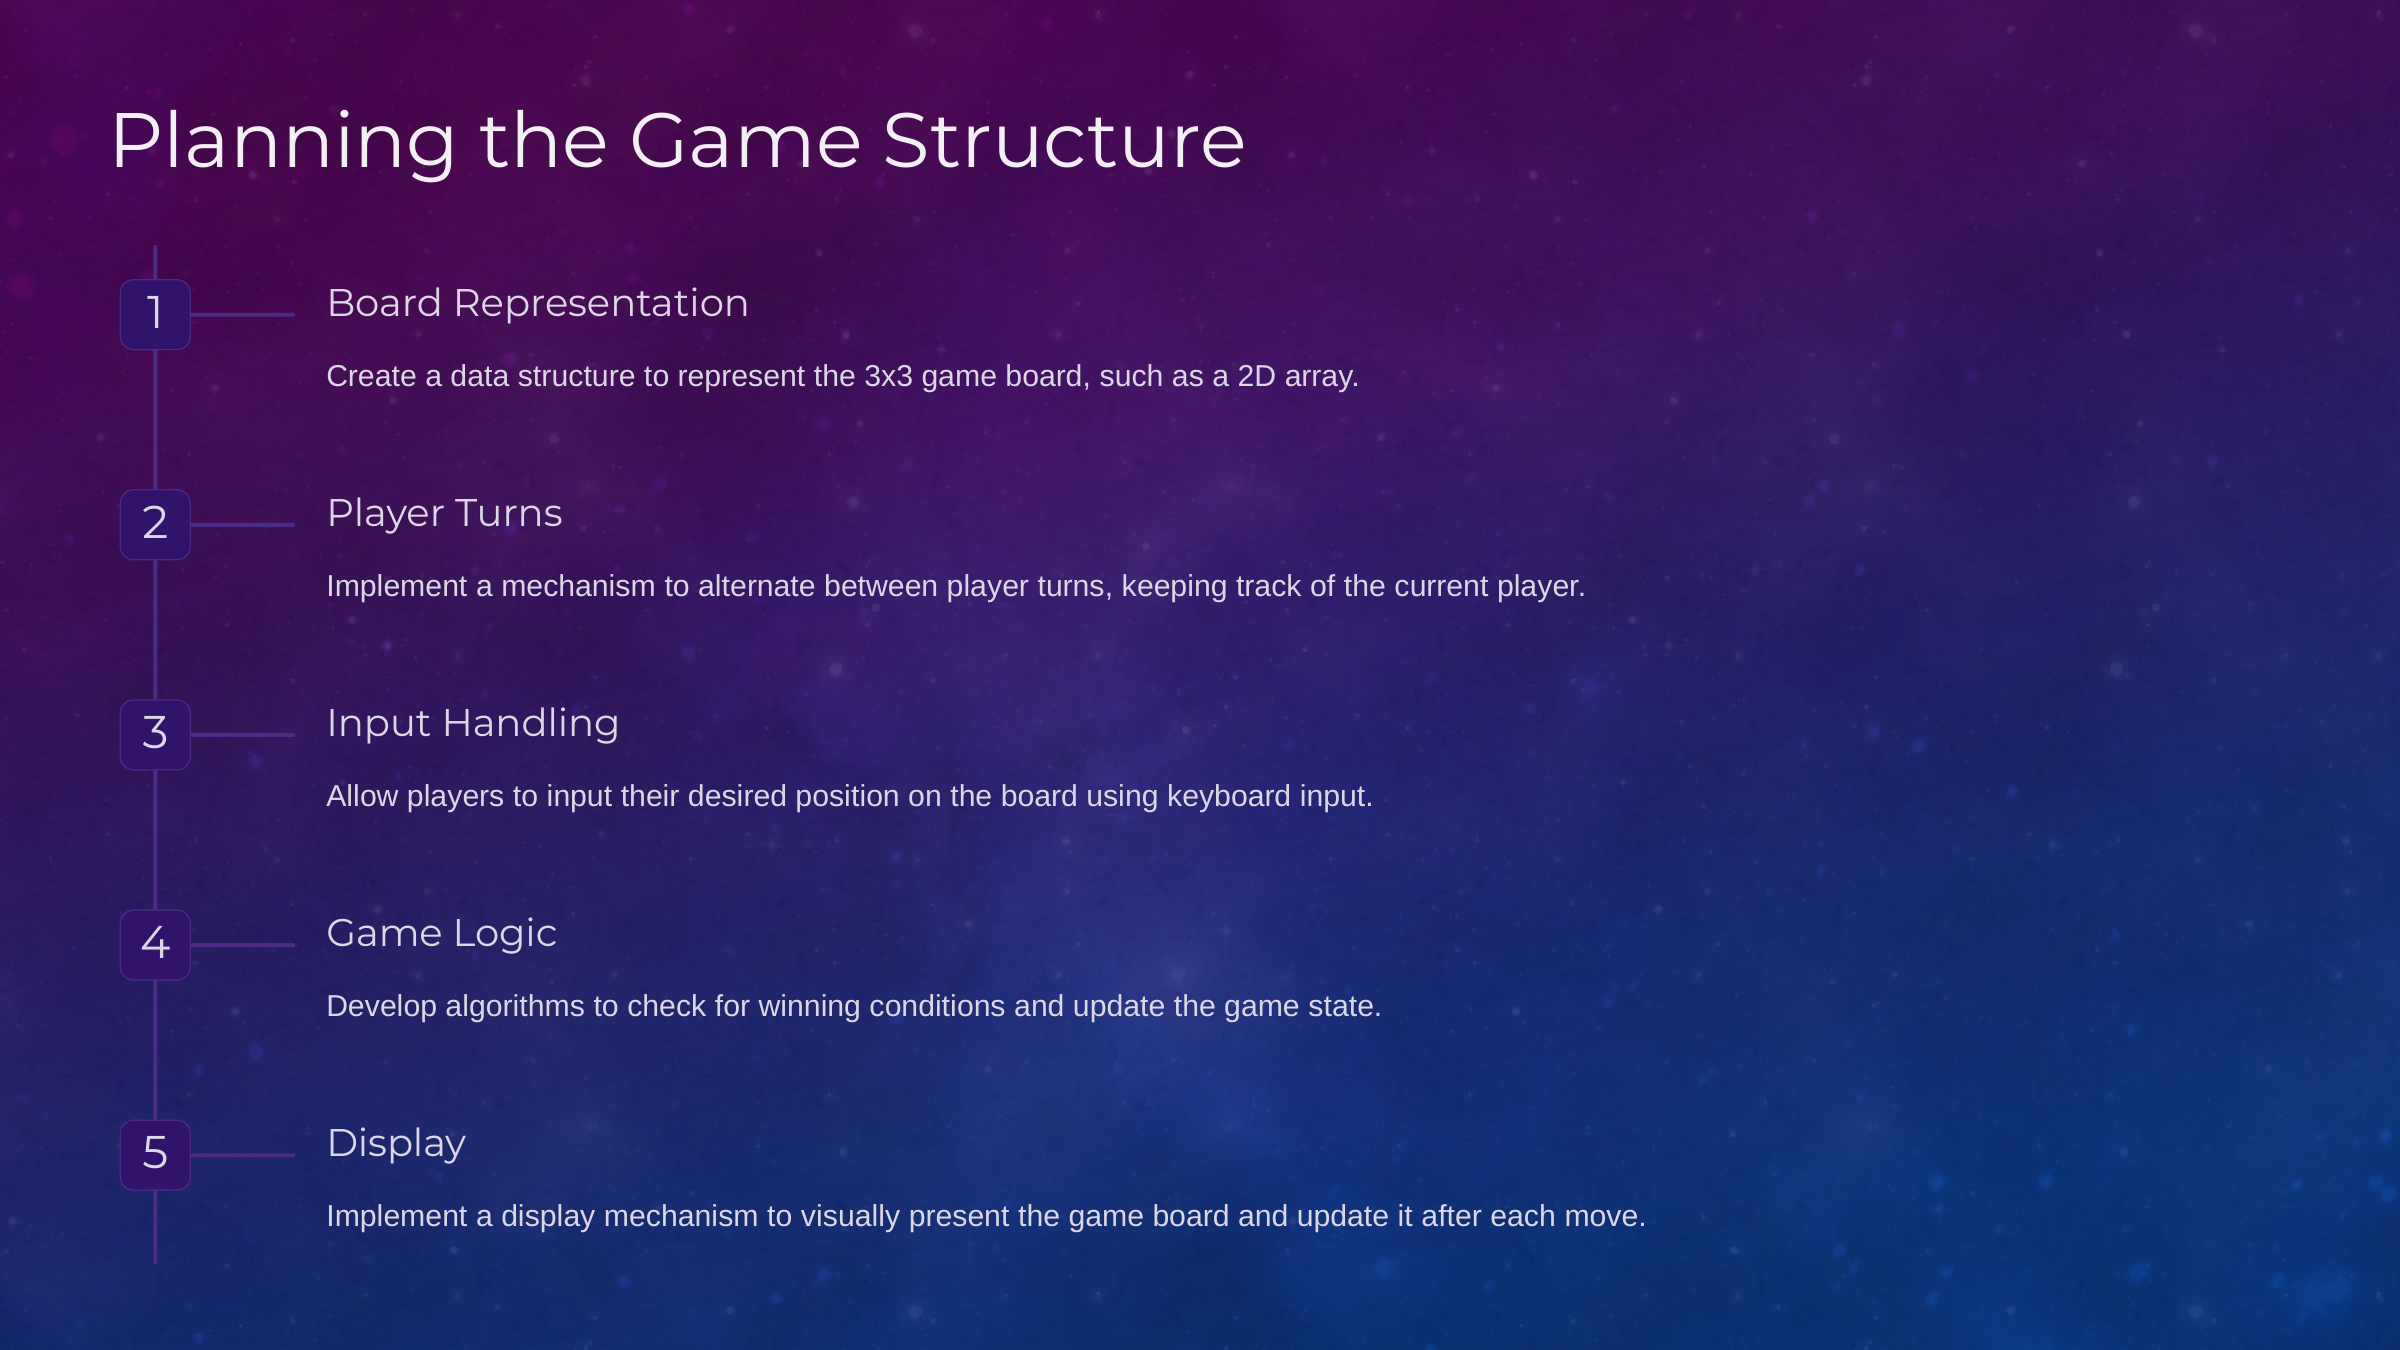

Planning the Game Structure

Board Representation

1

Create a data structure to represent the 3x3 game board, such as a 2D array.
Player Turns

2

Implement a mechanism to alternate between player turns, keeping track of the current player.
Input Handling

3

Allow players to input their desired position on the board using keyboard input.
Game Logic

4

Develop algorithms to check for winning conditions and update the game state.
Display

5

Implement a display mechanism to visually present the game board and update it after each move.